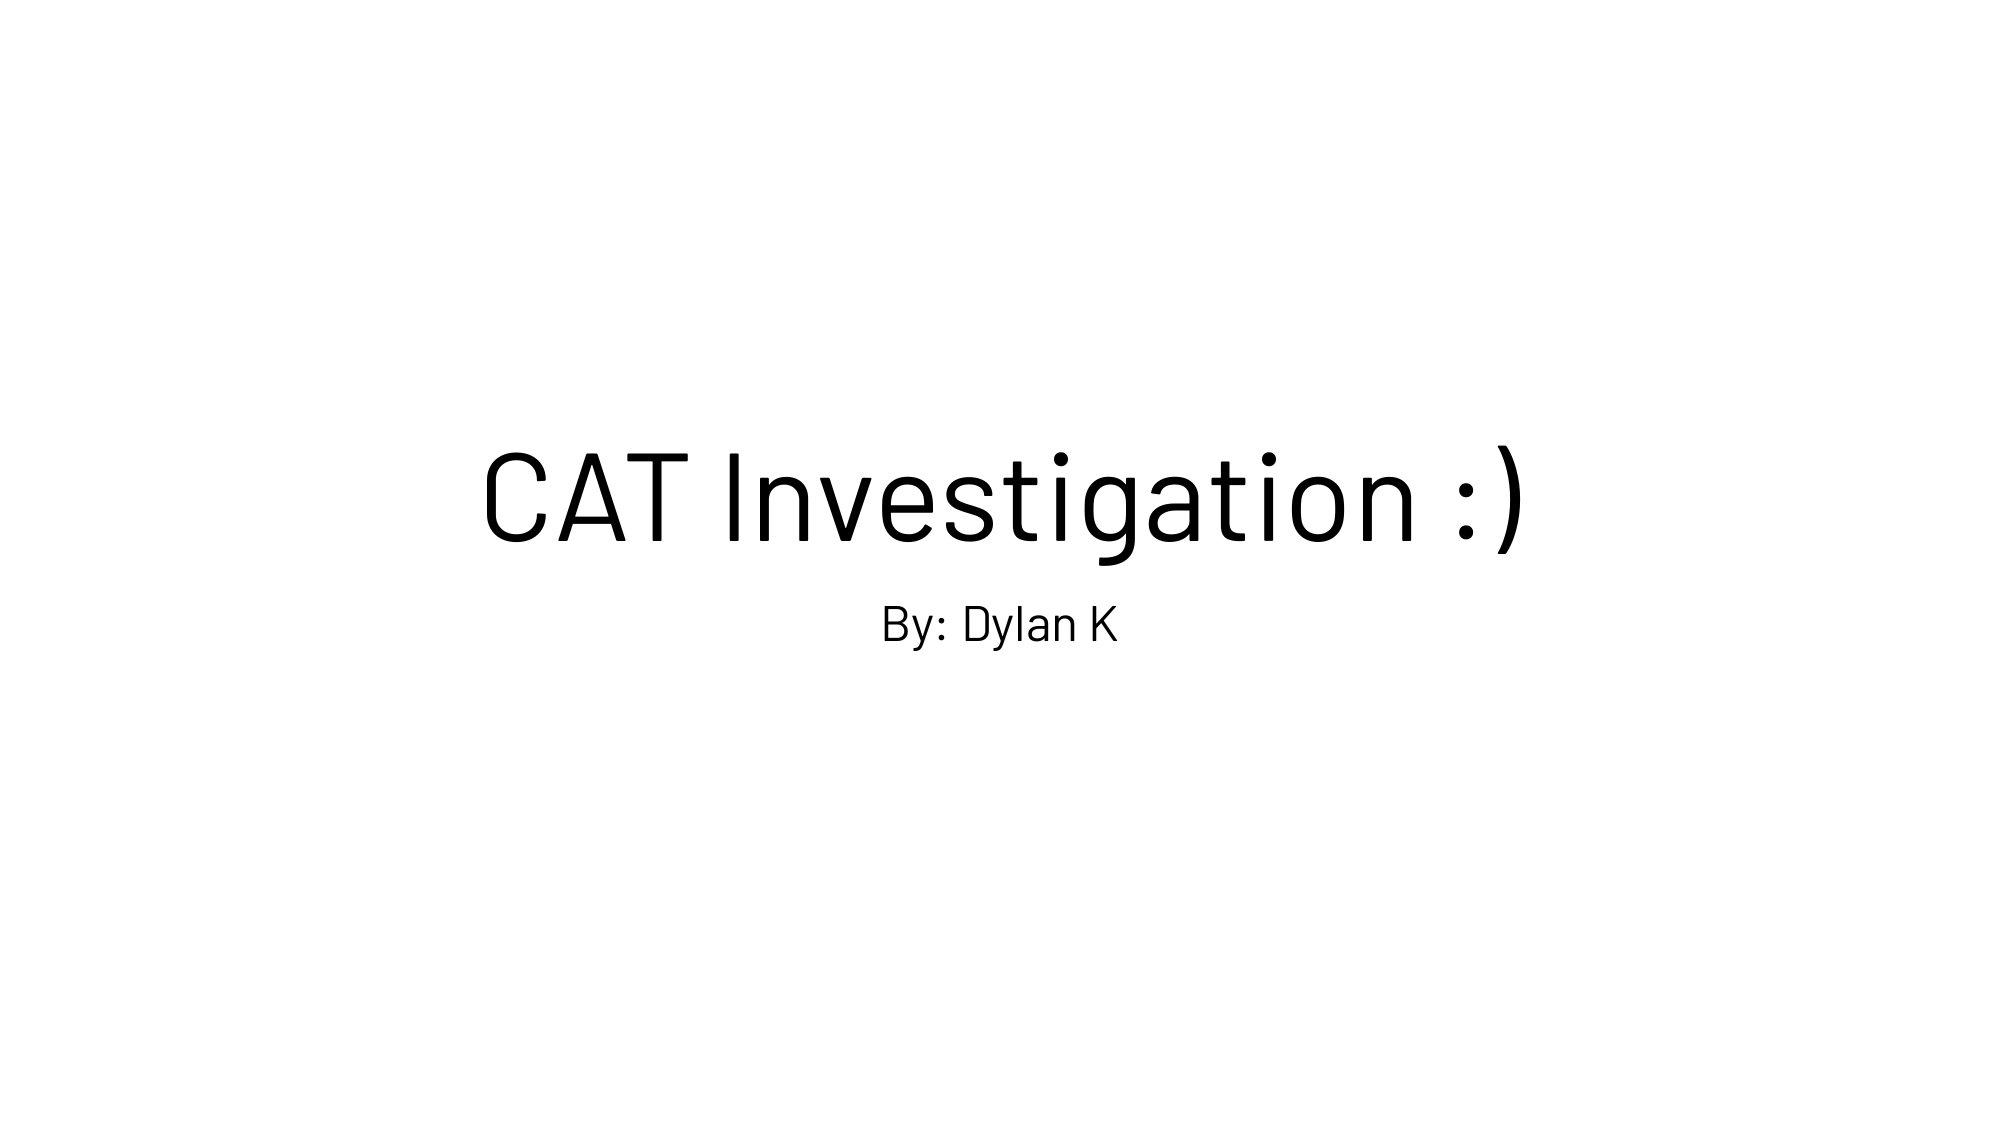

# CAT Investigation :)
By: Dylan K